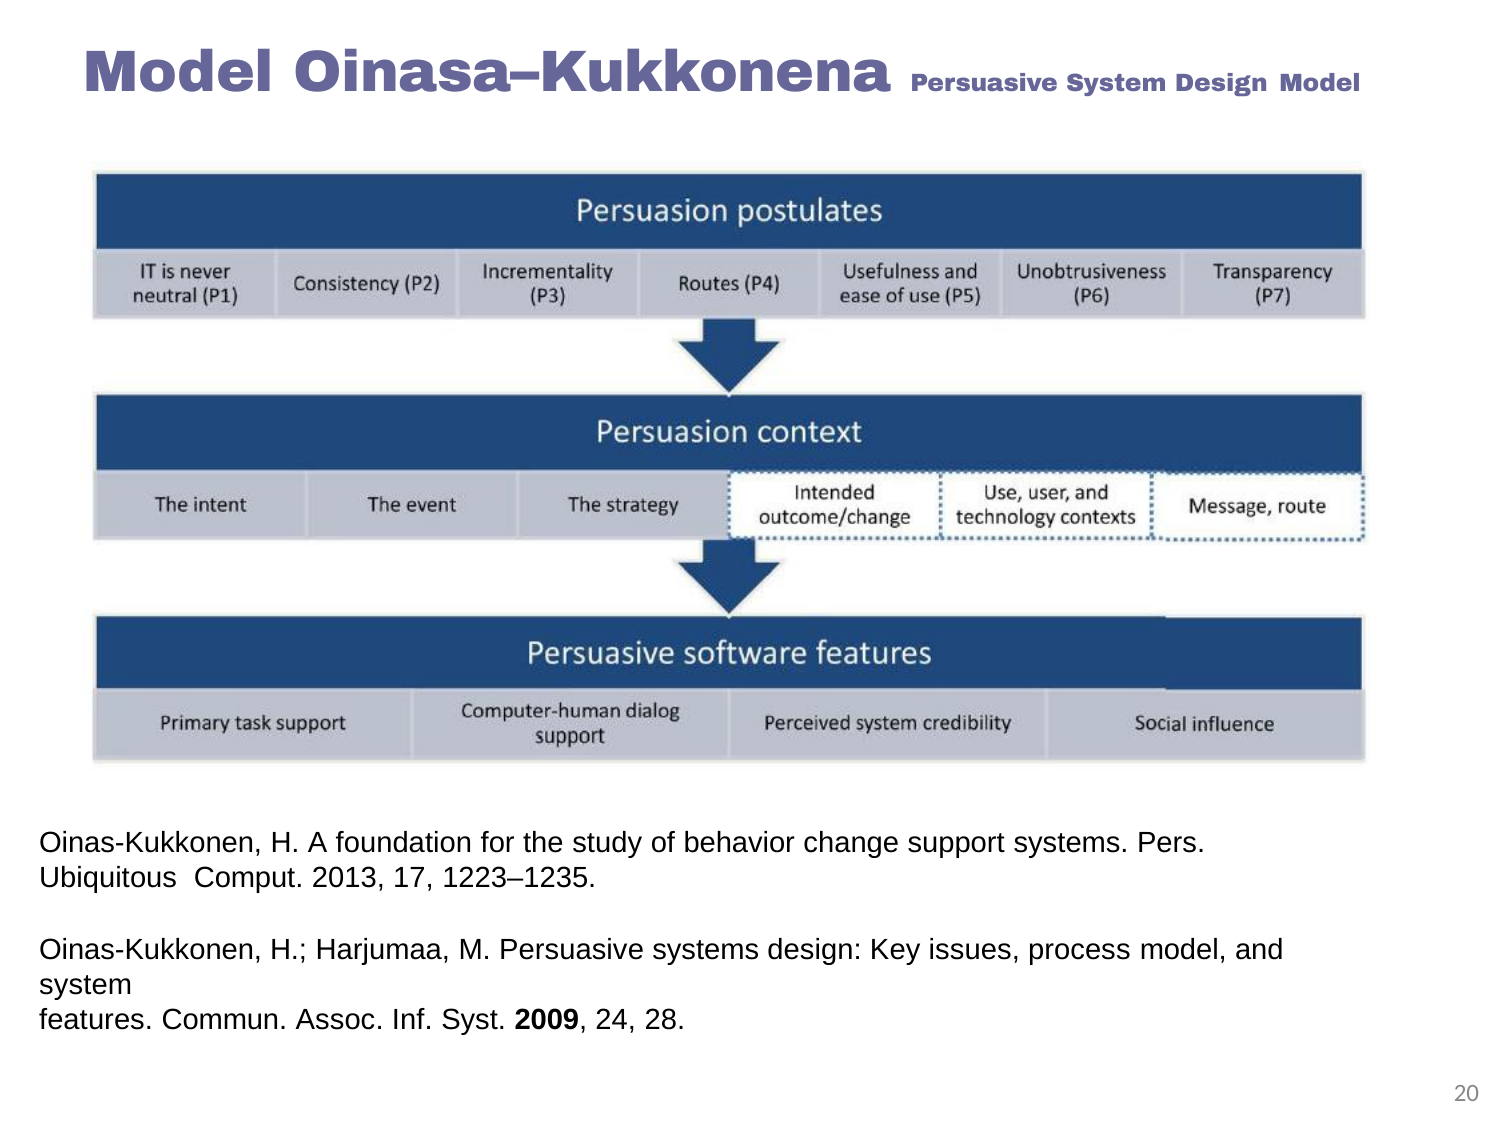

# Model Oinasa–Kukkonena Persuasive System Design Model

Oinas-Kukkonen, H. A foundation for the study of behavior change support systems. Pers. Ubiquitous  Comput. 2013, 17, 1223–1235.

Oinas-Kukkonen, H.; Harjumaa, M. Persuasive systems design: Key issues, process model, and system
features. Commun. Assoc. Inf. Syst. 2009, 24, 28.
20